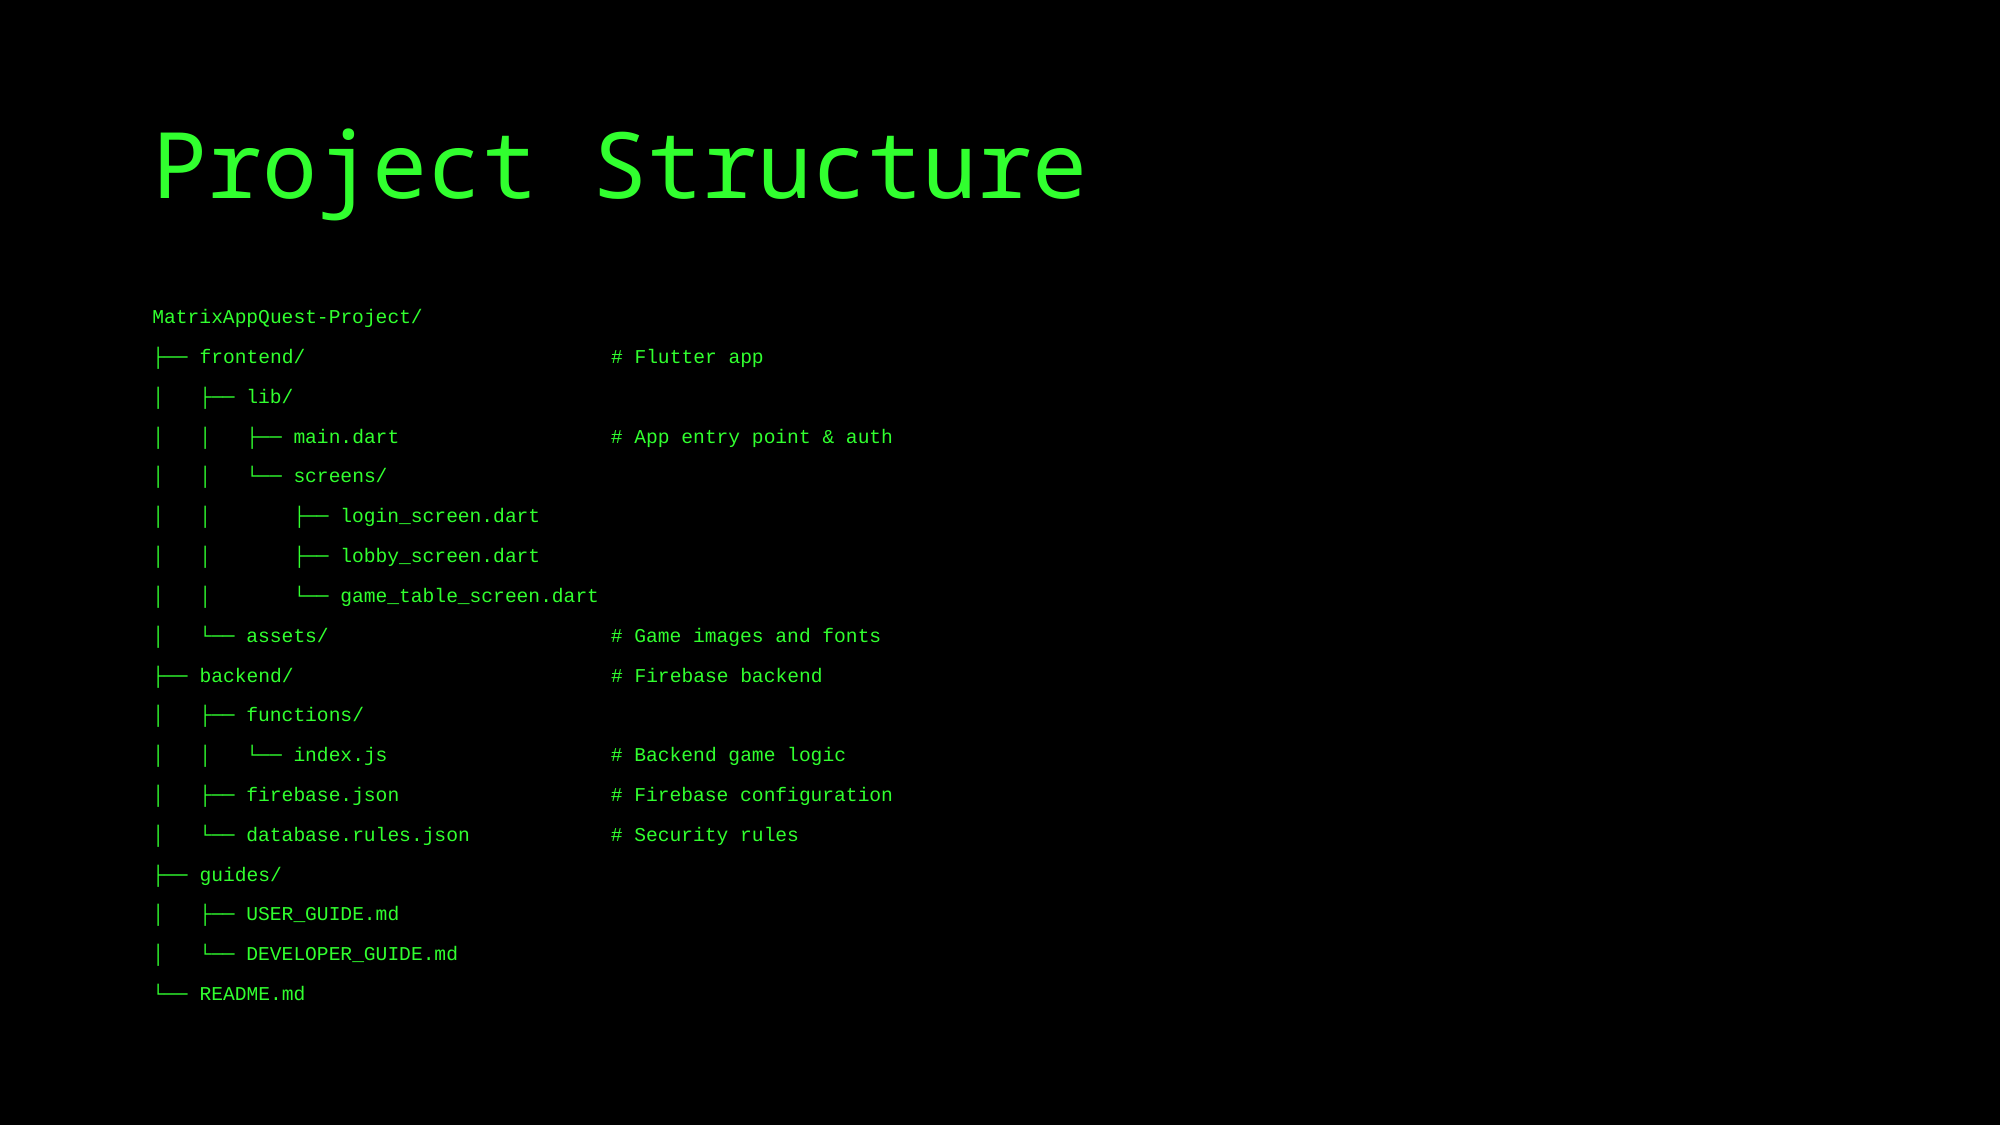

# Project Structure
MatrixAppQuest-Project/
├── frontend/                          # Flutter app
│   ├── lib/
│   │   ├── main.dart                  # App entry point & auth
│   │   └── screens/
│   │       ├── login_screen.dart
│   │       ├── lobby_screen.dart
│   │       └── game_table_screen.dart
│   └── assets/                        # Game images and fonts
├── backend/                           # Firebase backend
│   ├── functions/
│   │   └── index.js                   # Backend game logic
│   ├── firebase.json                  # Firebase configuration
│   └── database.rules.json            # Security rules
├── guides/
│   ├── USER_GUIDE.md
│   └── DEVELOPER_GUIDE.md
└── README.md